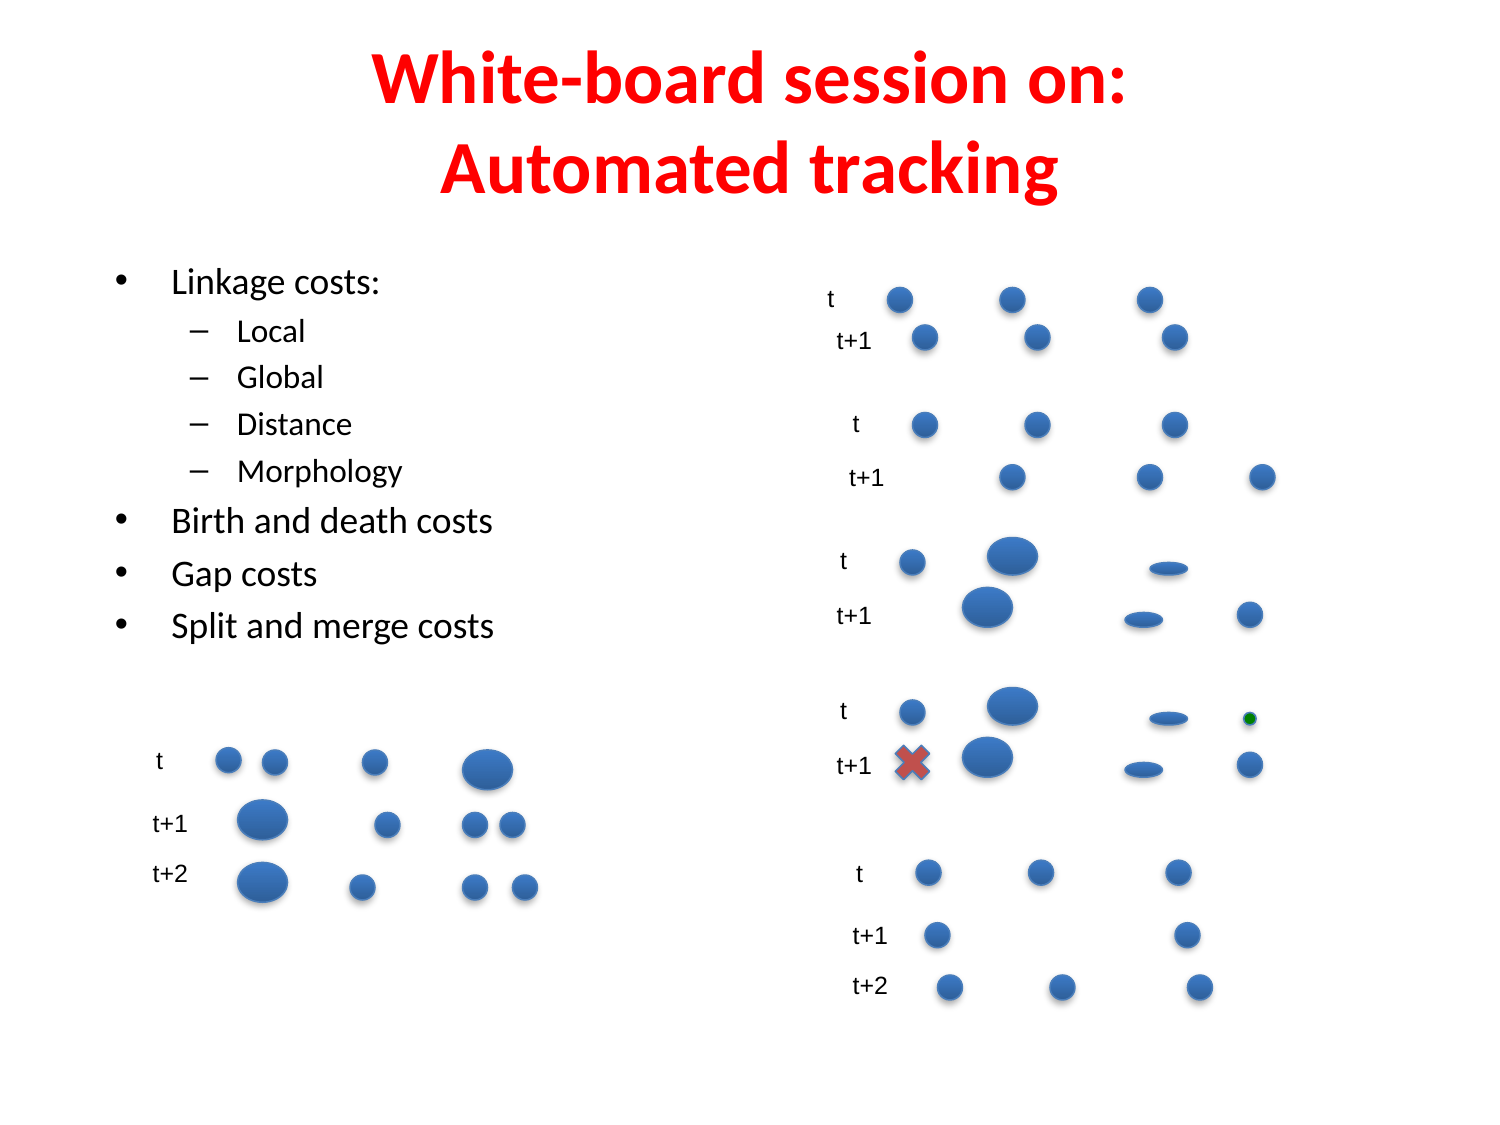

# White-board session on: Automated tracking
Linkage costs:
Local
Global
Distance
Morphology
Birth and death costs
Gap costs
Split and merge costs

t

t+1

t

t+1

t

t+1

t

t

t+1

t+1

t+2
t

t+1

t+2